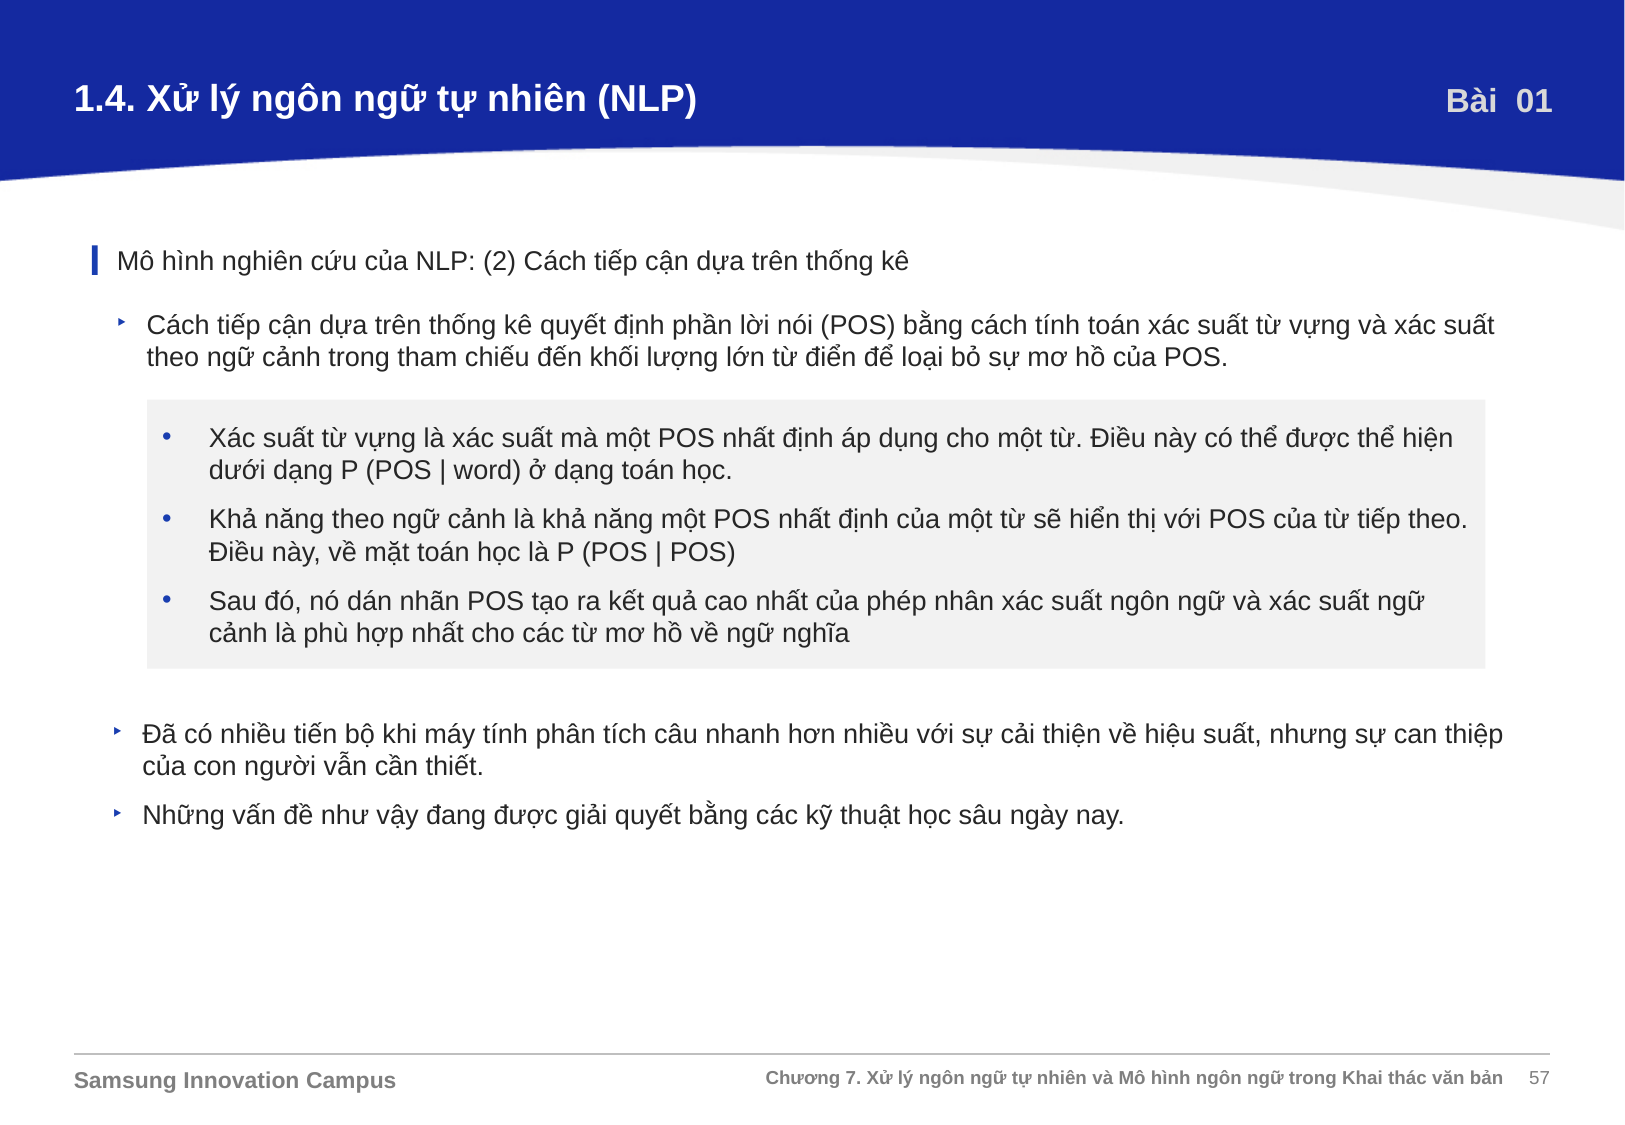

1.4. Xử lý ngôn ngữ tự nhiên (NLP)
Bài  01
Mô hình nghiên cứu của NLP: (2) Cách tiếp cận dựa trên thống kê

Cách tiếp cận dựa trên thống kê quyết định phần lời nói (POS) bằng cách tính toán xác suất từ vựng và xác suất theo ngữ cảnh trong tham chiếu đến khối lượng lớn từ điển để loại bỏ sự mơ hồ của POS.
Xác suất từ vựng là xác suất mà một POS nhất định áp dụng cho một từ. Điều này có thể được thể hiện dưới dạng P (POS | word) ở dạng toán học.
Khả năng theo ngữ cảnh là khả năng một POS nhất định của một từ sẽ hiển thị với POS của từ tiếp theo. Điều này, về mặt toán học là P (POS | POS)
Sau đó, nó dán nhãn POS tạo ra kết quả cao nhất của phép nhân xác suất ngôn ngữ và xác suất ngữ cảnh là phù hợp nhất cho các từ mơ hồ về ngữ nghĩa

Đã có nhiều tiến bộ khi máy tính phân tích câu nhanh hơn nhiều với sự cải thiện về hiệu suất, nhưng sự can thiệp của con người vẫn cần thiết.
Những vấn đề như vậy đang được giải quyết bằng các kỹ thuật học sâu ngày nay.